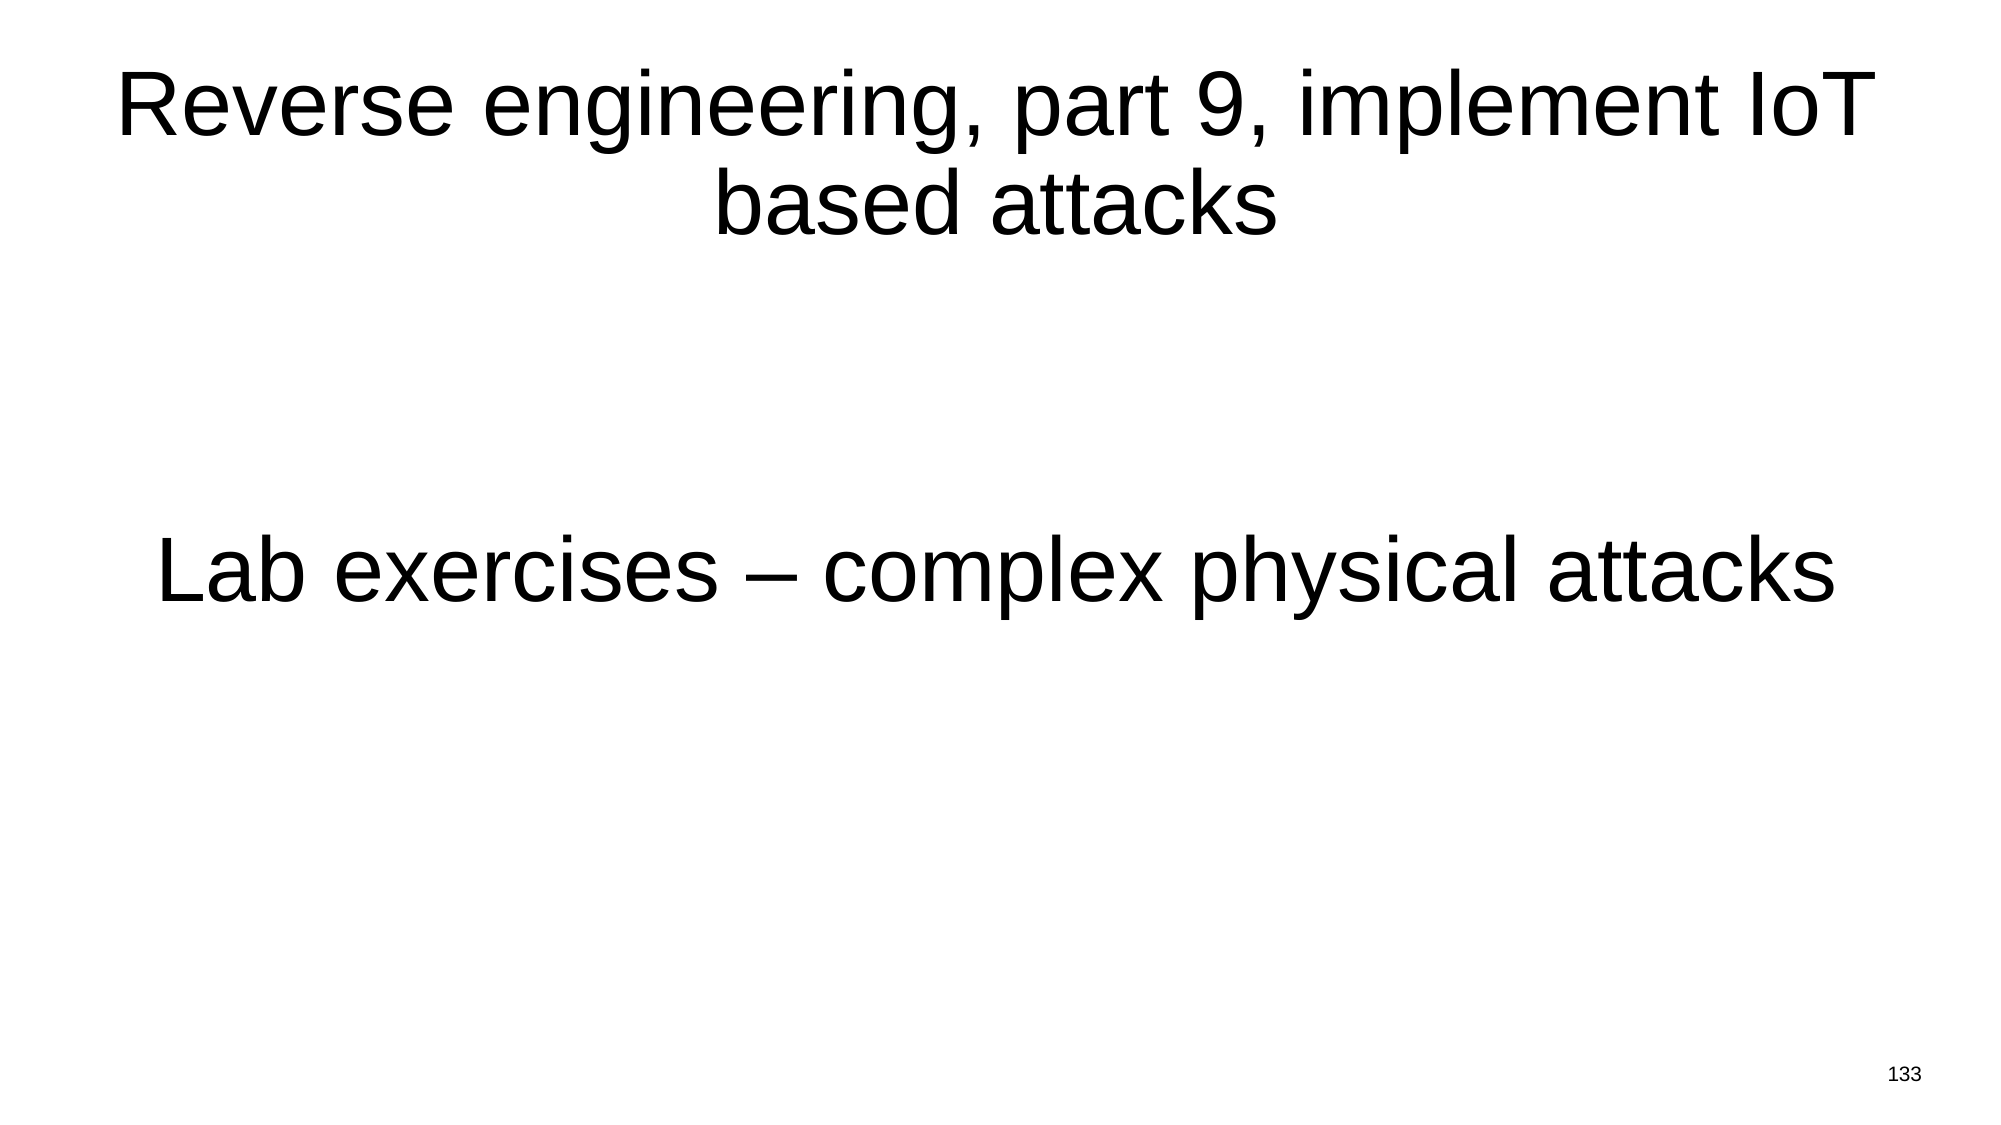

# Reverse engineering, part 9, implement IoT based attacks
Lab exercises – complex physical attacks

133